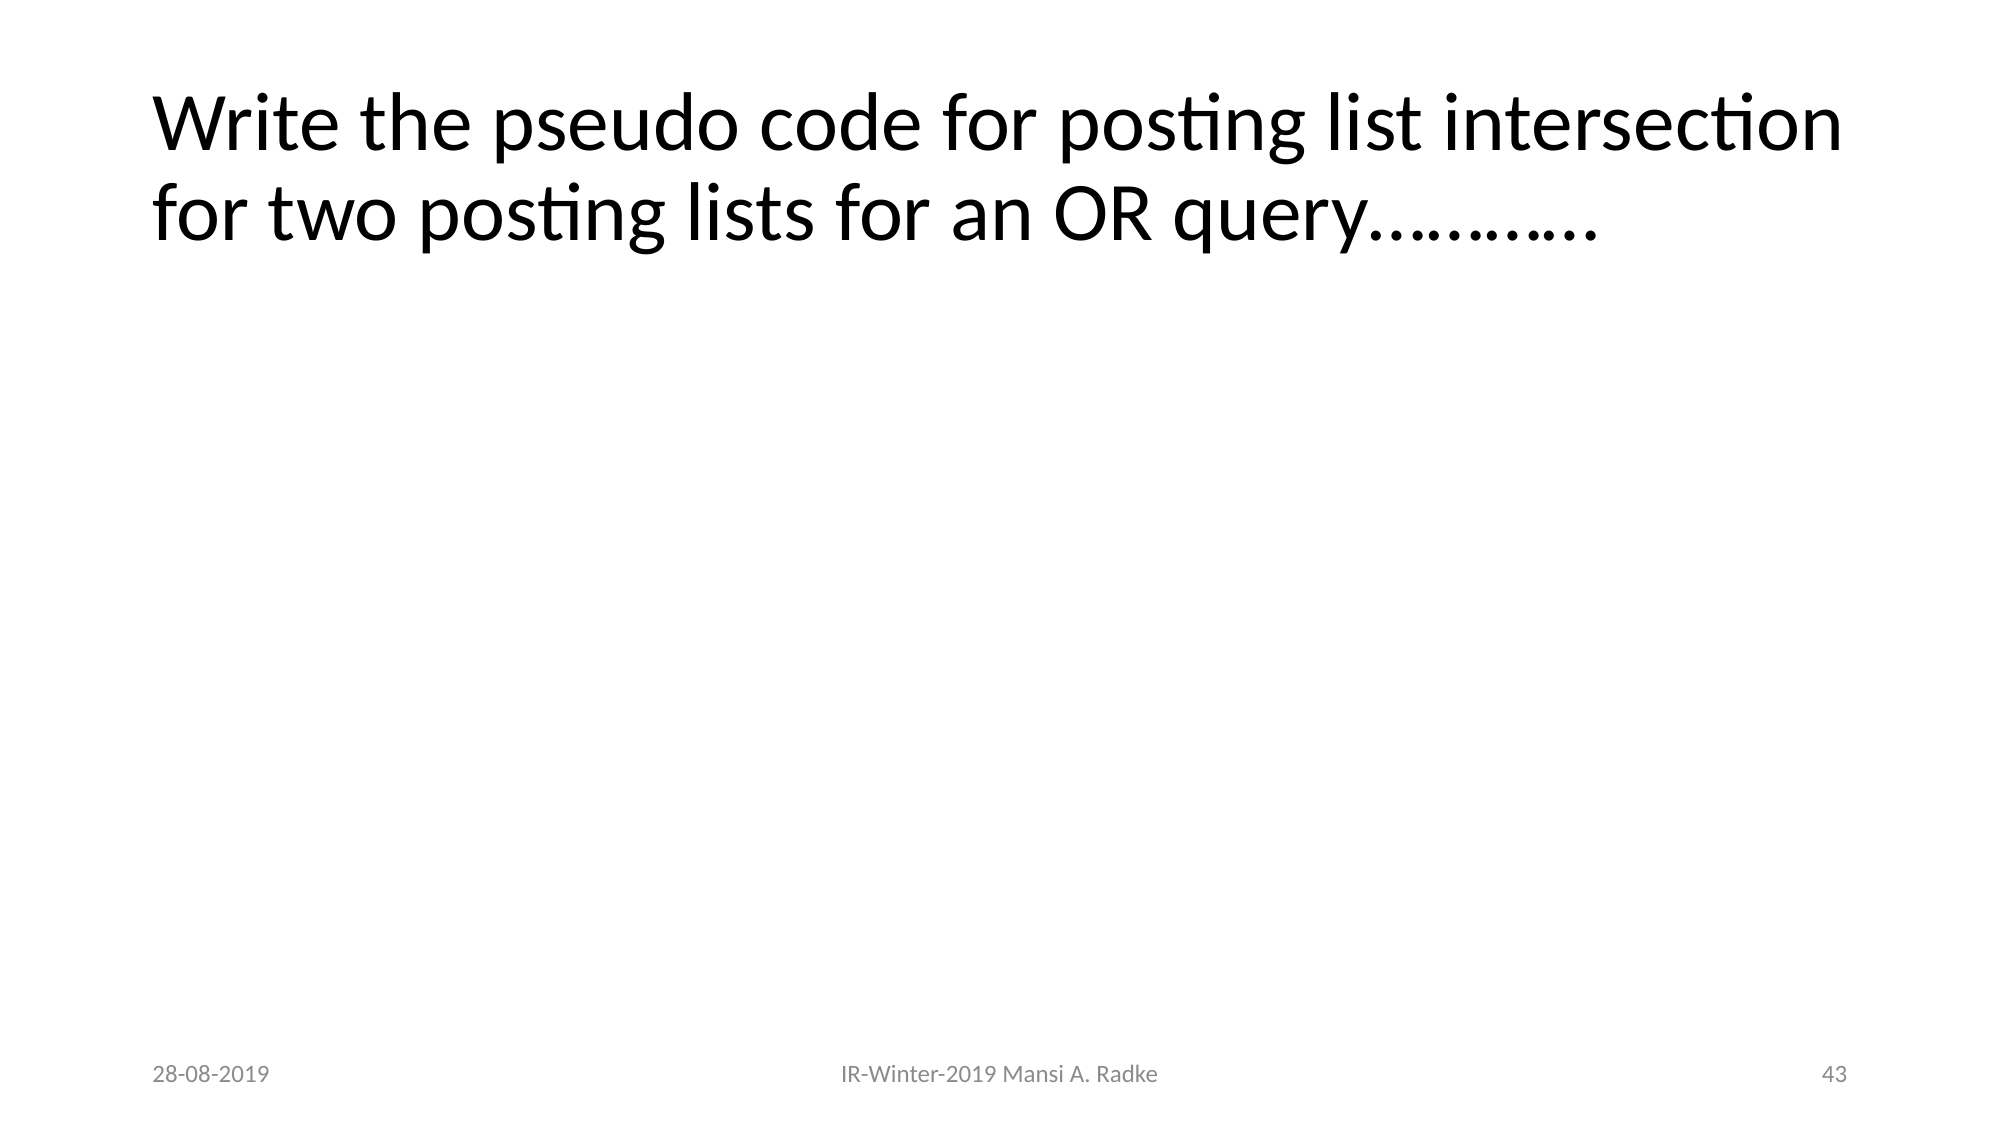

# Write the pseudo code for posting list intersection for two posting lists for an OR query…………

28-08-2019
IR-Winter-2019 Mansi A. Radke
43